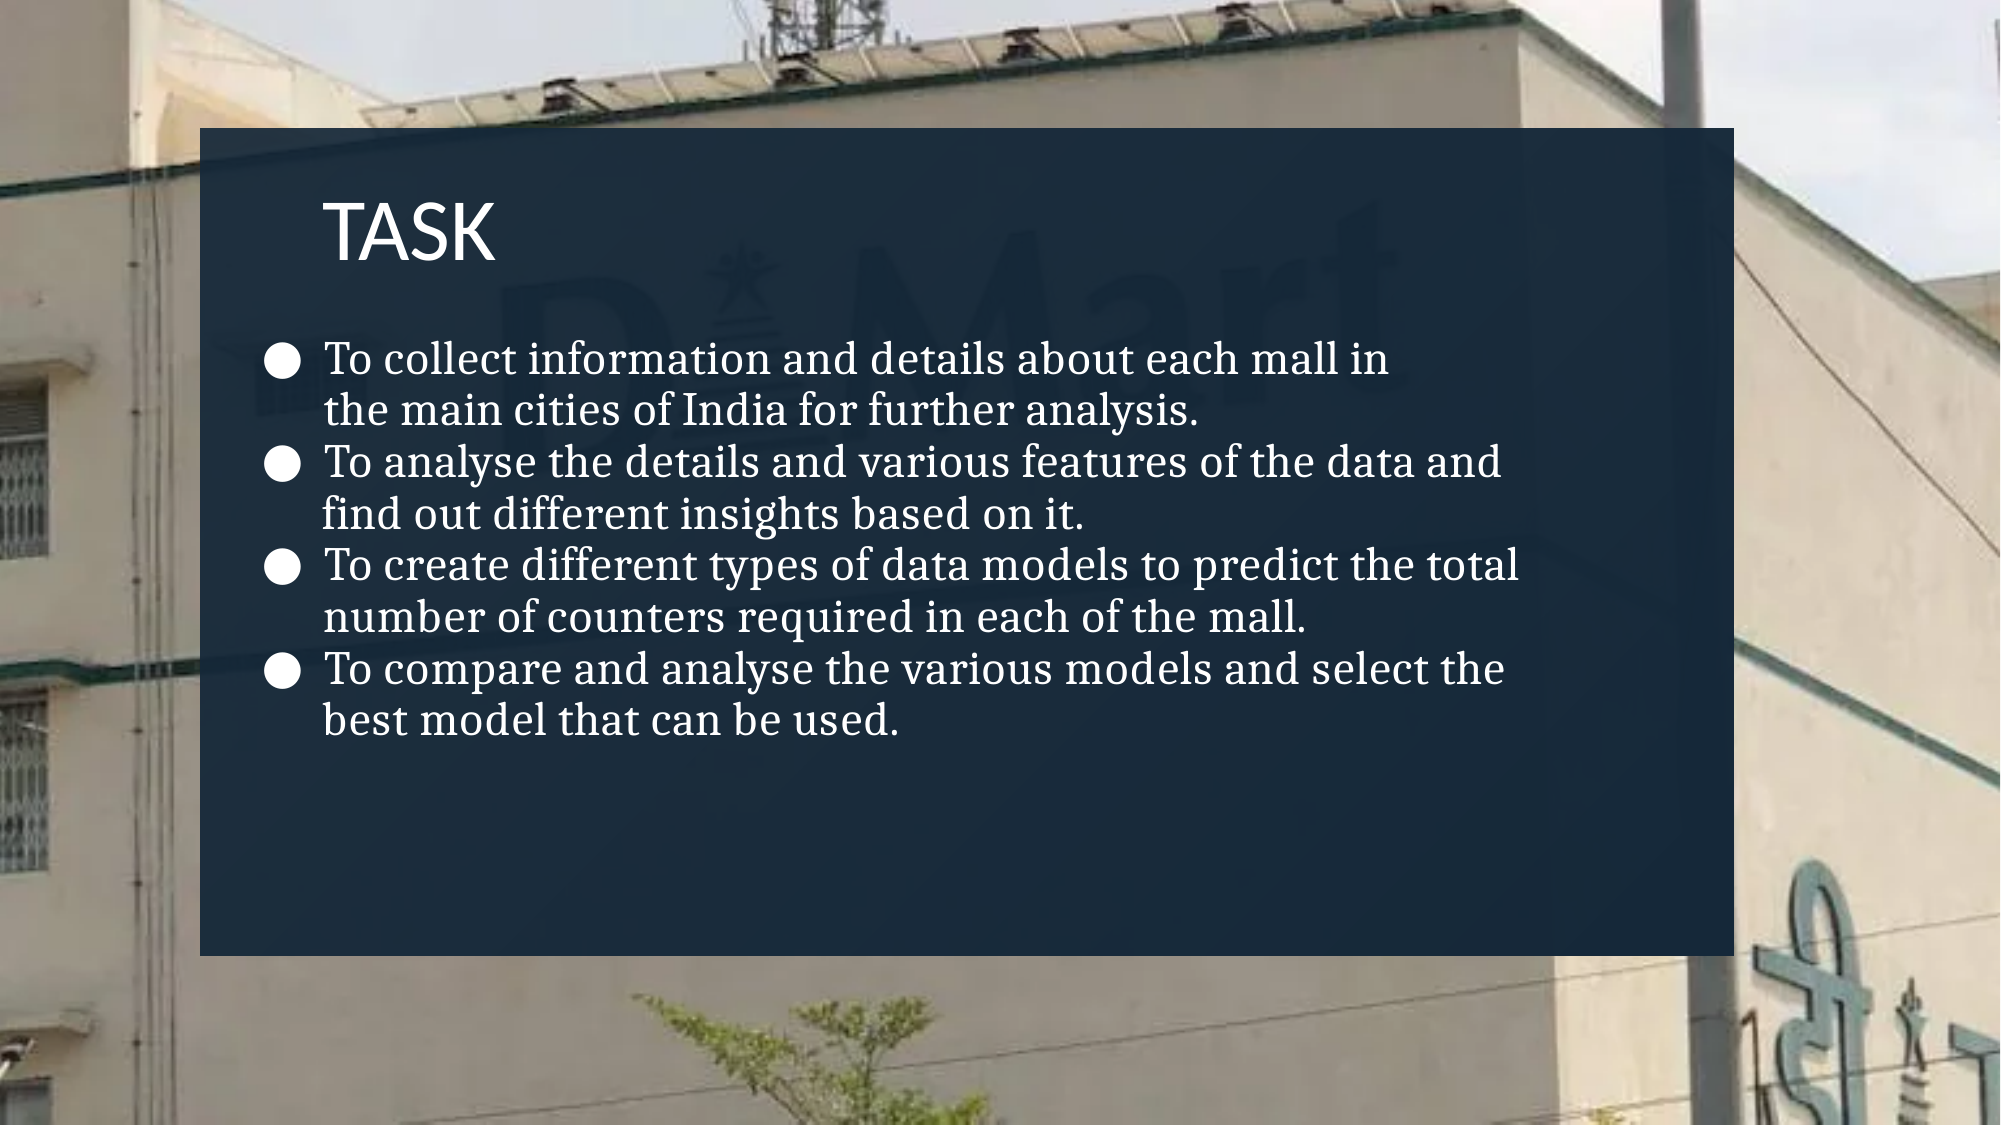

# TASK
To collect information and details about each mall in
the main cities of India for further analysis.
To analyse the details and various features of the data and
       find out different insights based on it.
To create different types of data models to predict the total
number of counters required in each of the mall.
To compare and analyse the various models and select the
       best model that can be used.